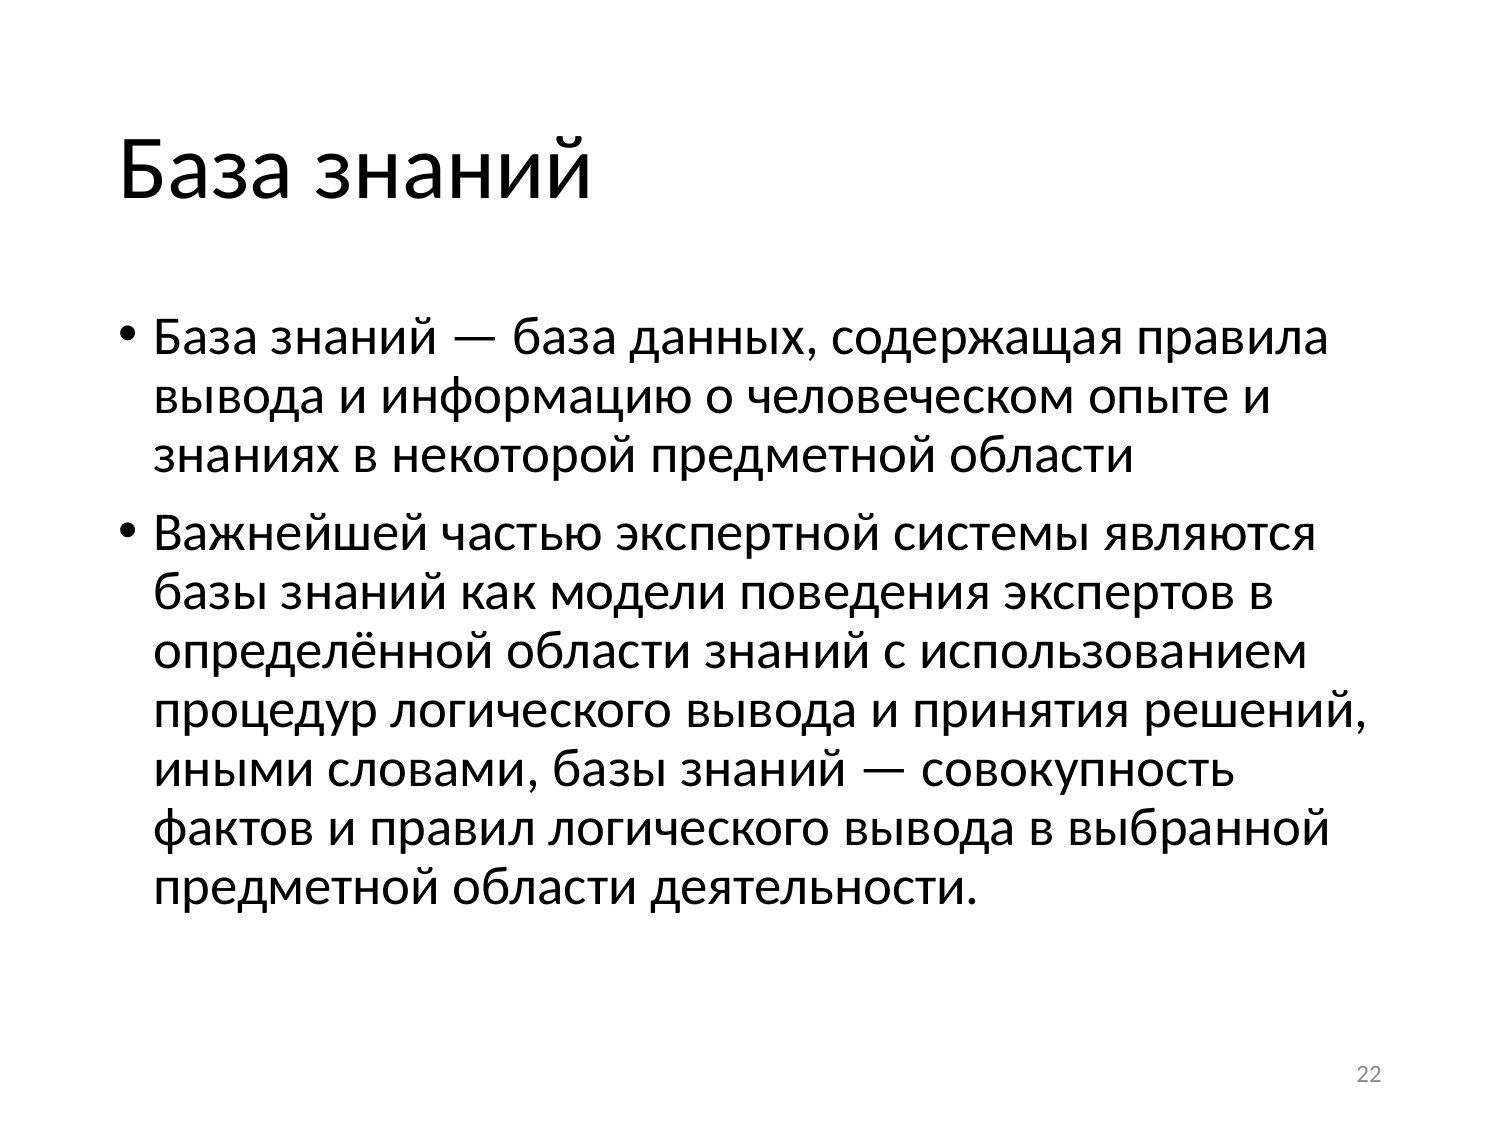

# База знаний
База знаний — база данных, содержащая правила вывода и информацию о человеческом опыте и знаниях в некоторой предметной области
Важнейшей частью экспертной системы являются базы знаний как модели поведения экспертов в определённой области знаний с использованием процедур логического вывода и принятия решений, иными словами, базы знаний — совокупность фактов и правил логического вывода в выбранной предметной области деятельности.
22